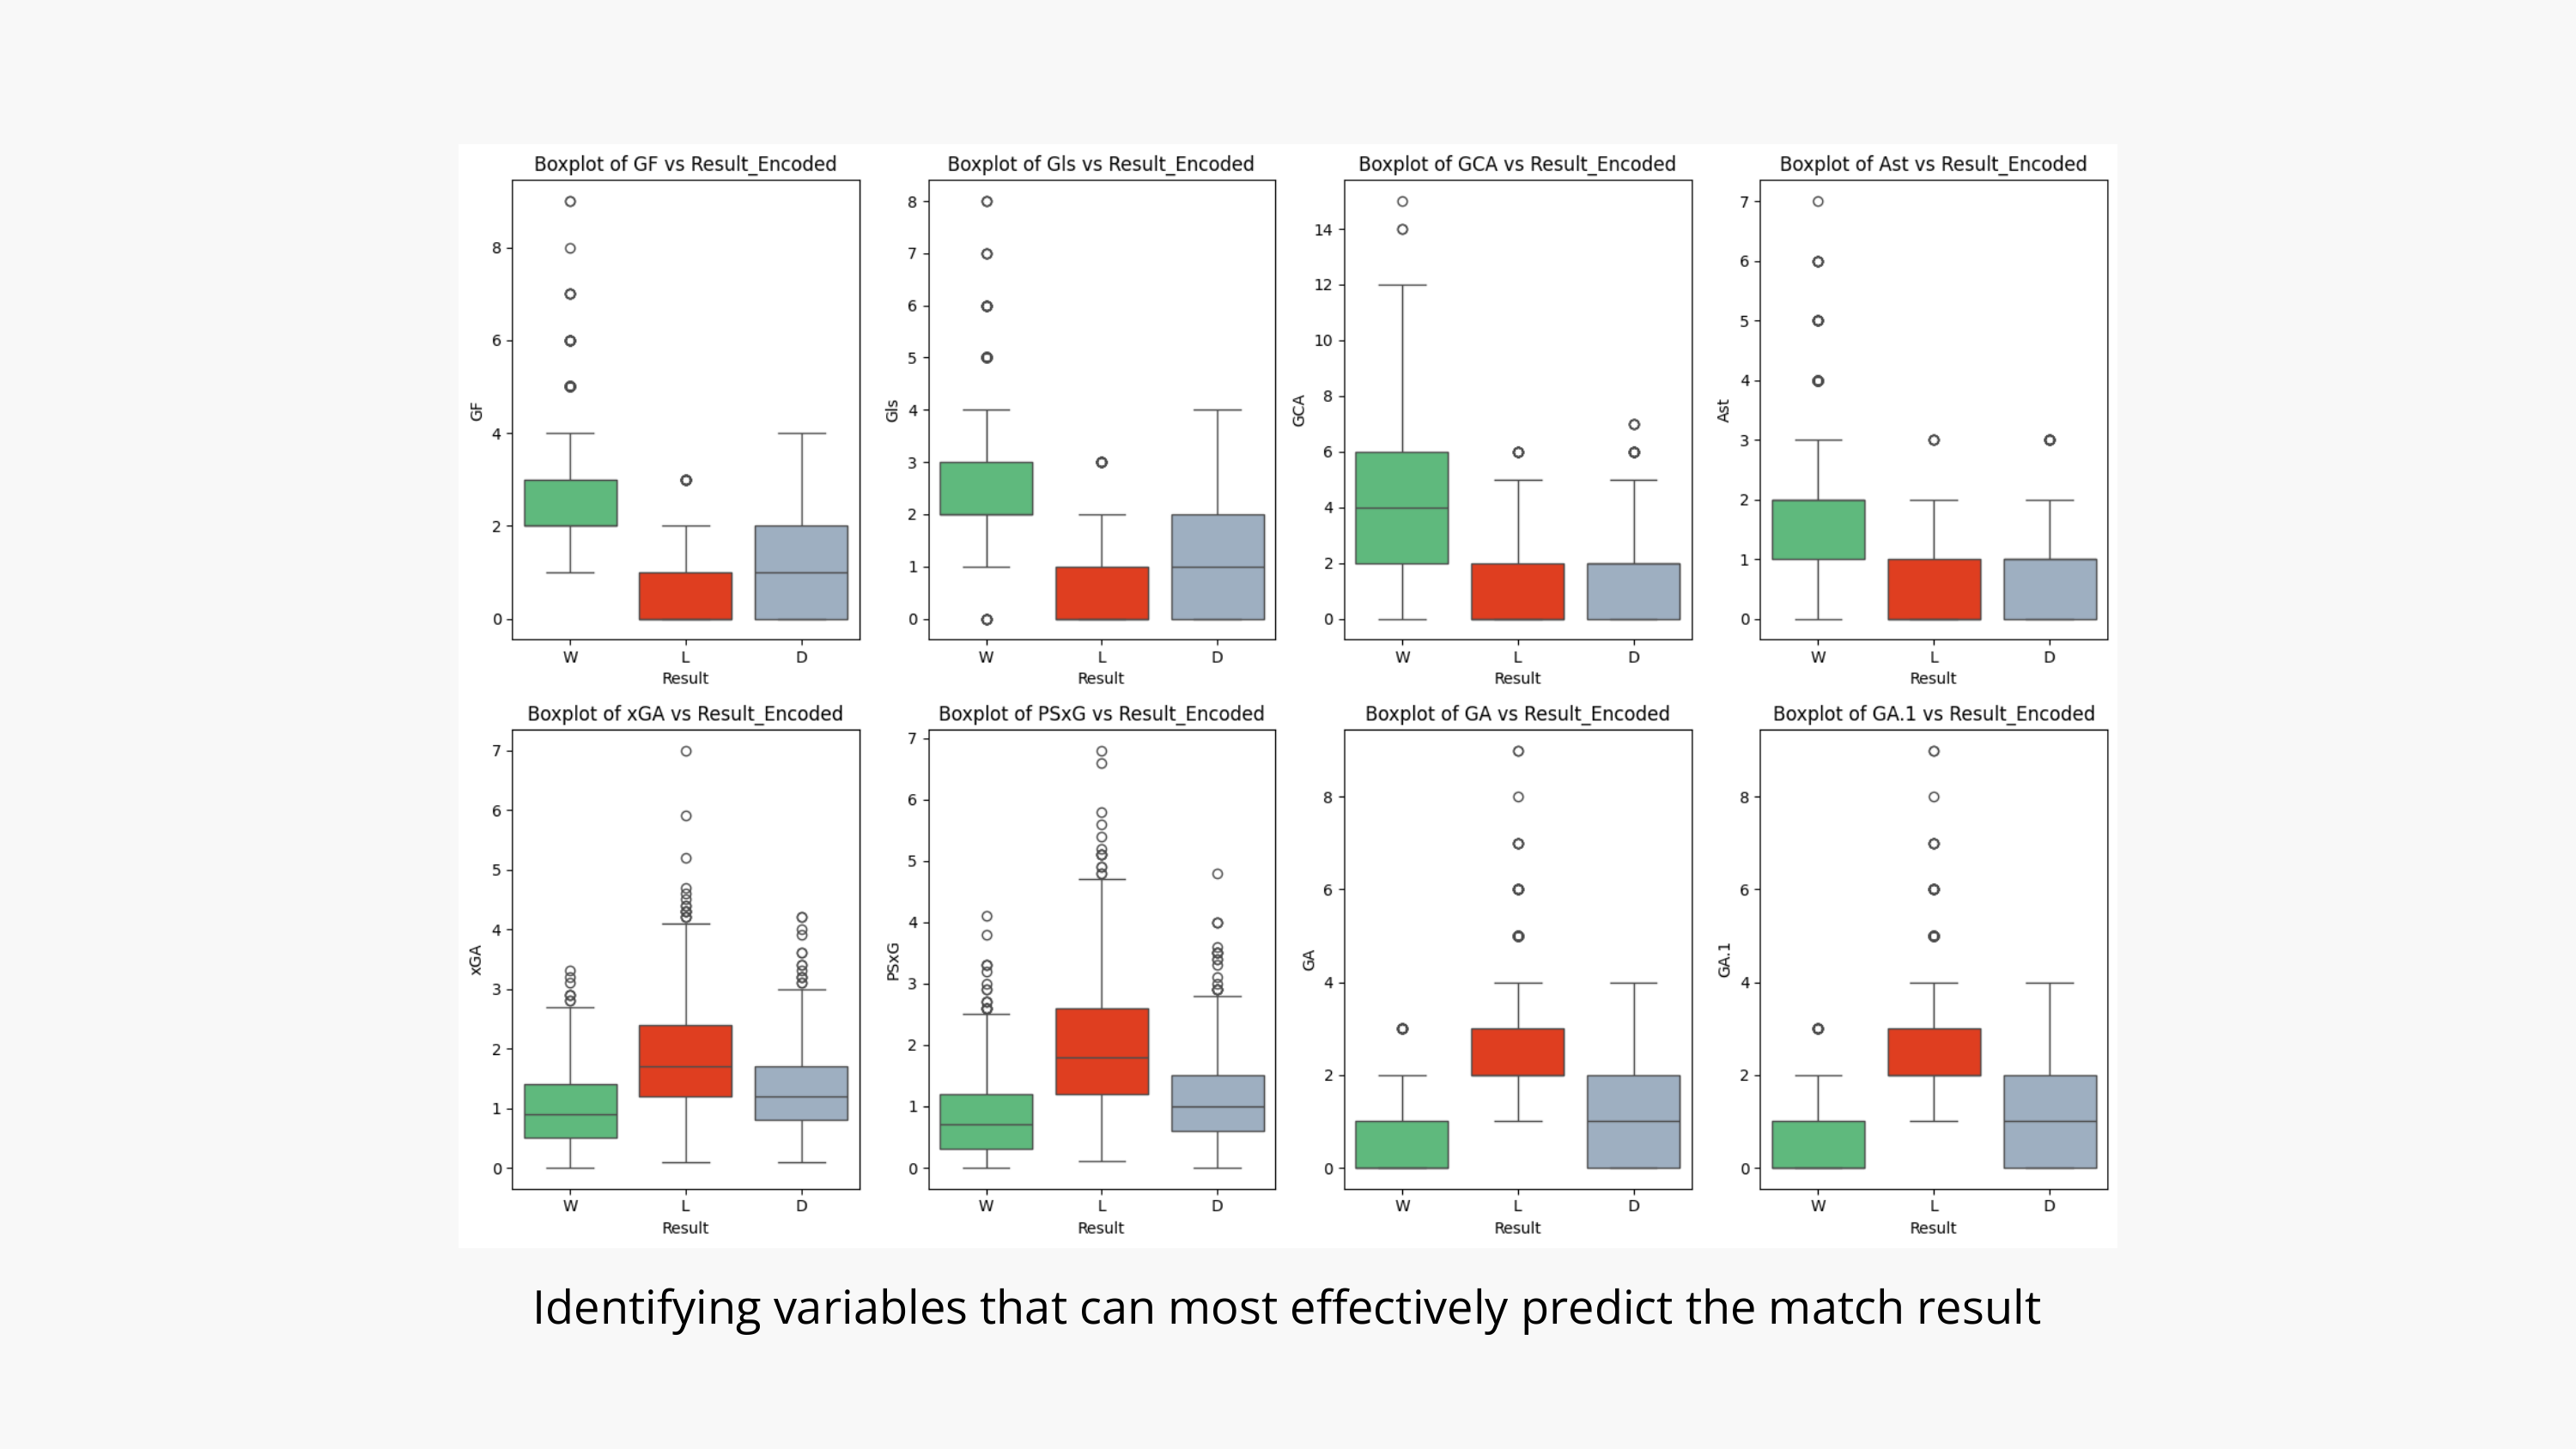

Identifying variables that can most effectively predict the match result